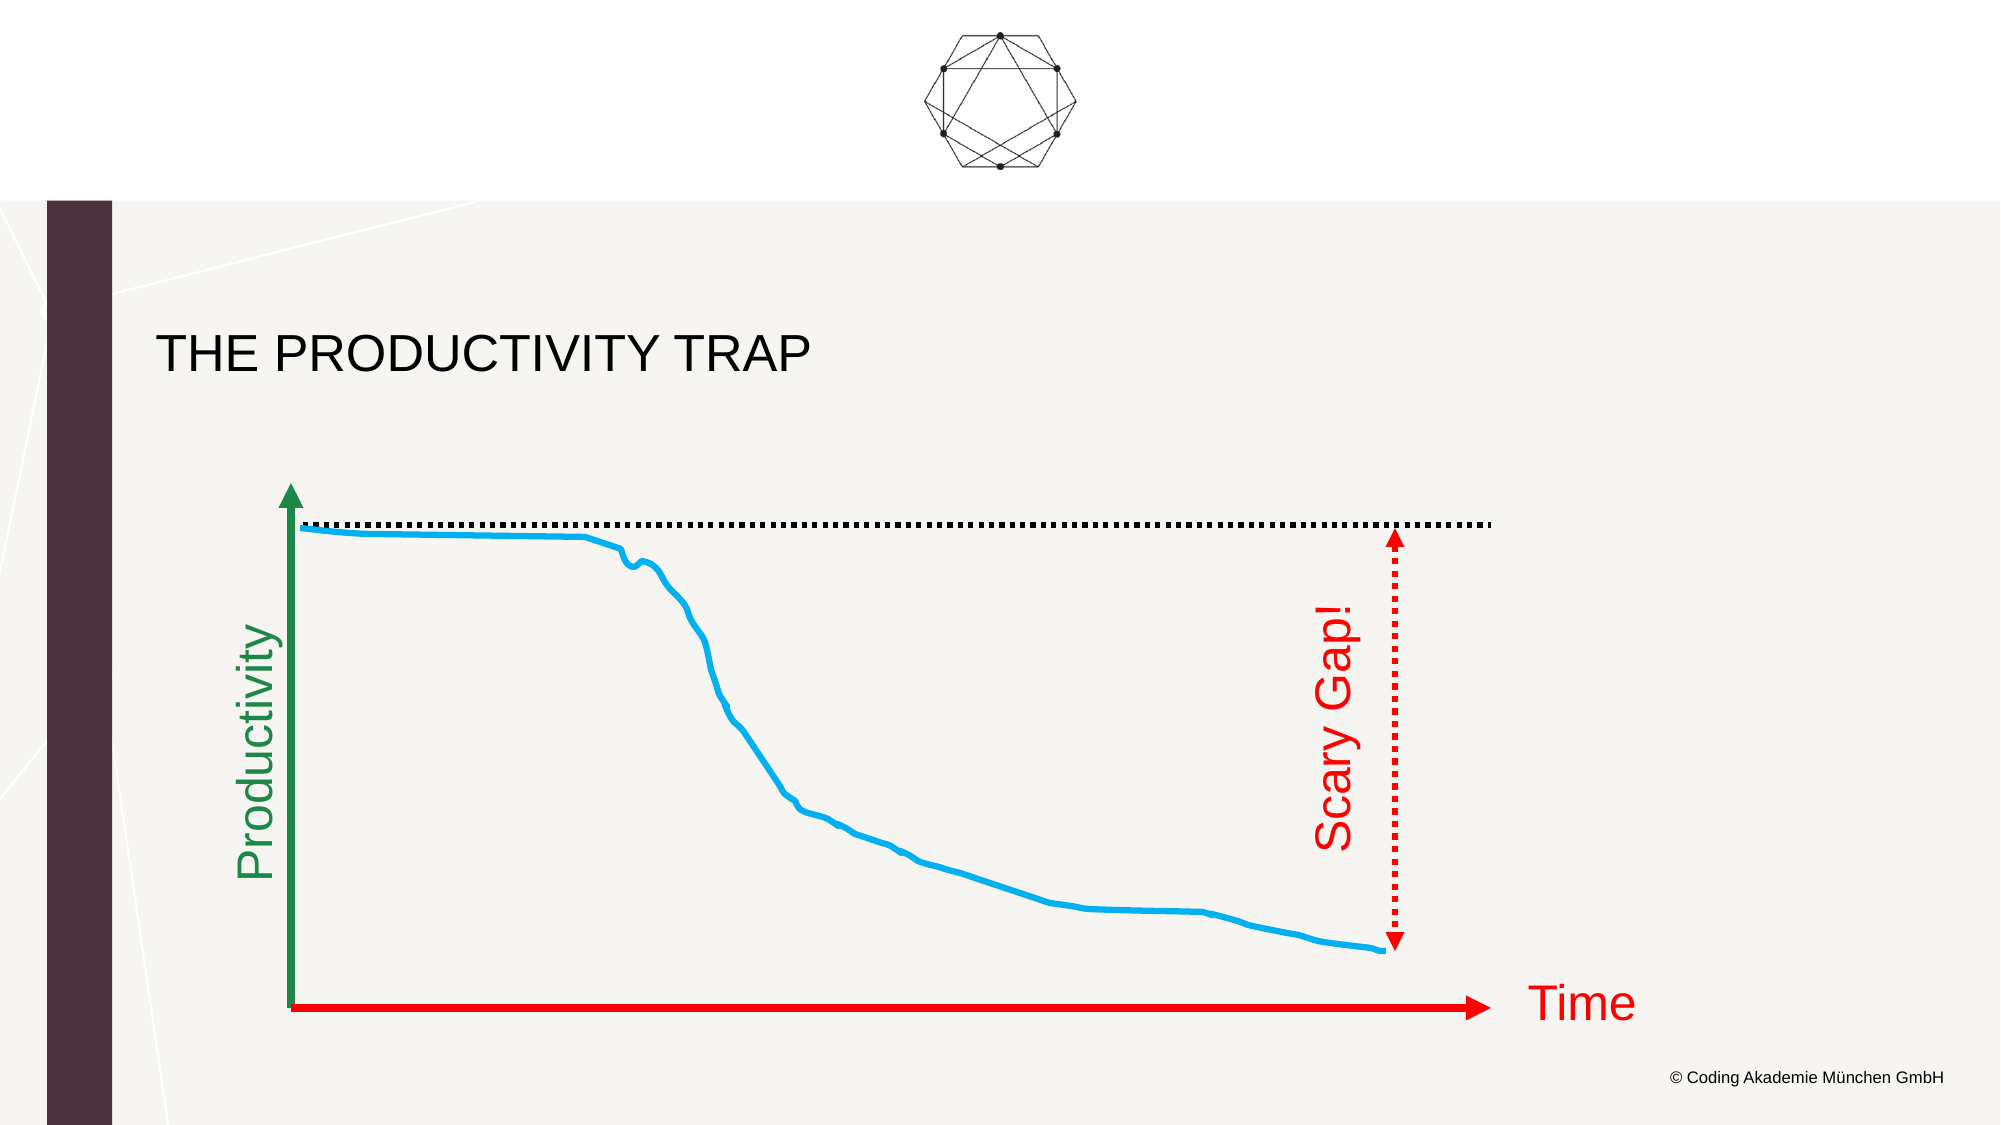

The Productivity Trap

Scary Gap!
Productivity
Time
© Coding Akademie München GmbH